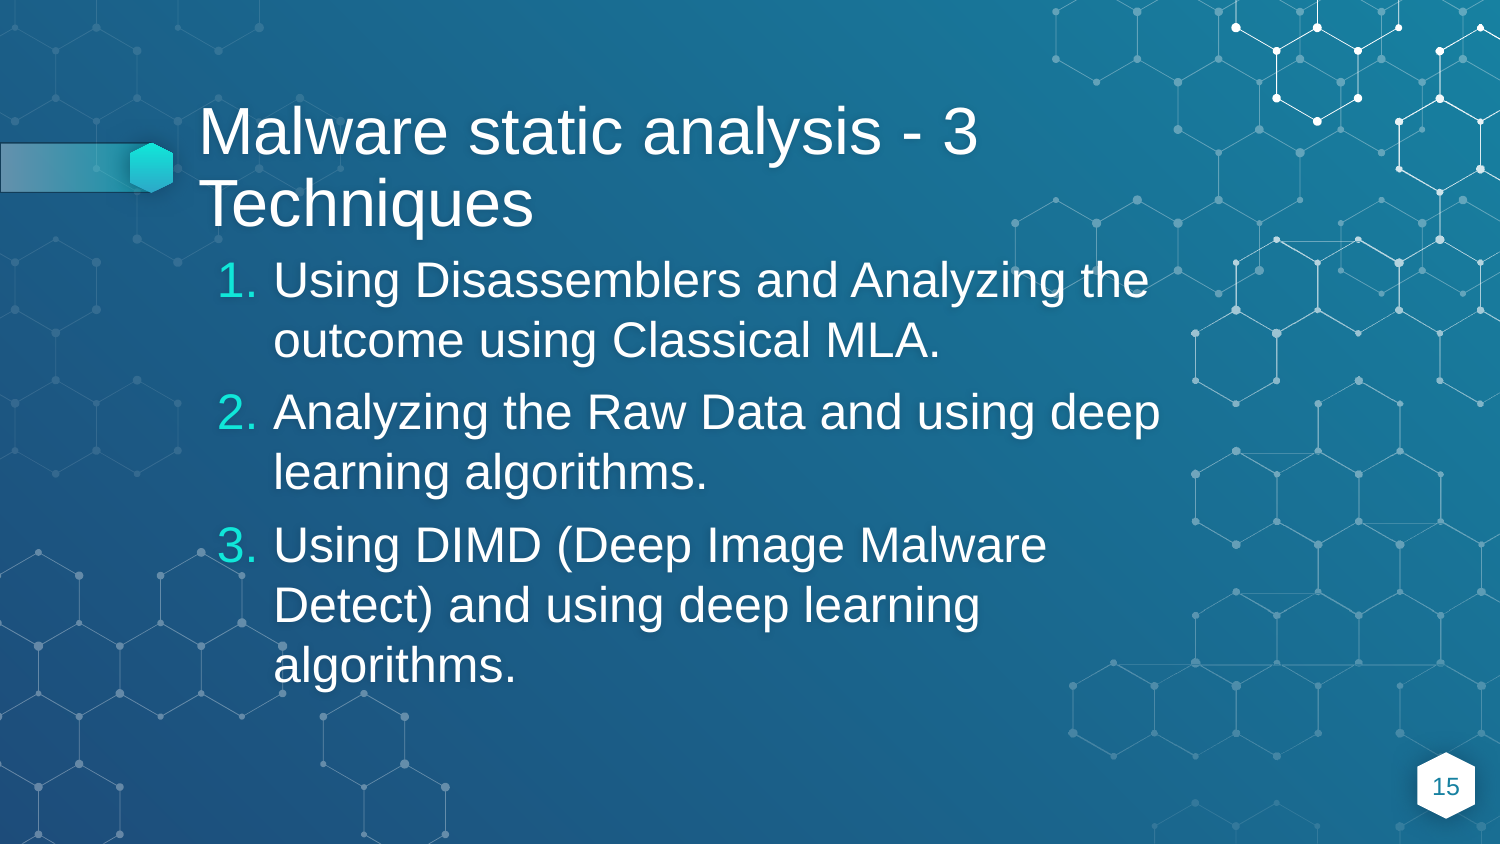

# Malware static analysis - 3 Techniques
Using Disassemblers and Analyzing the outcome using Classical MLA.
Analyzing the Raw Data and using deep learning algorithms.
Using DIMD (Deep Image Malware Detect) and using deep learning algorithms.

15